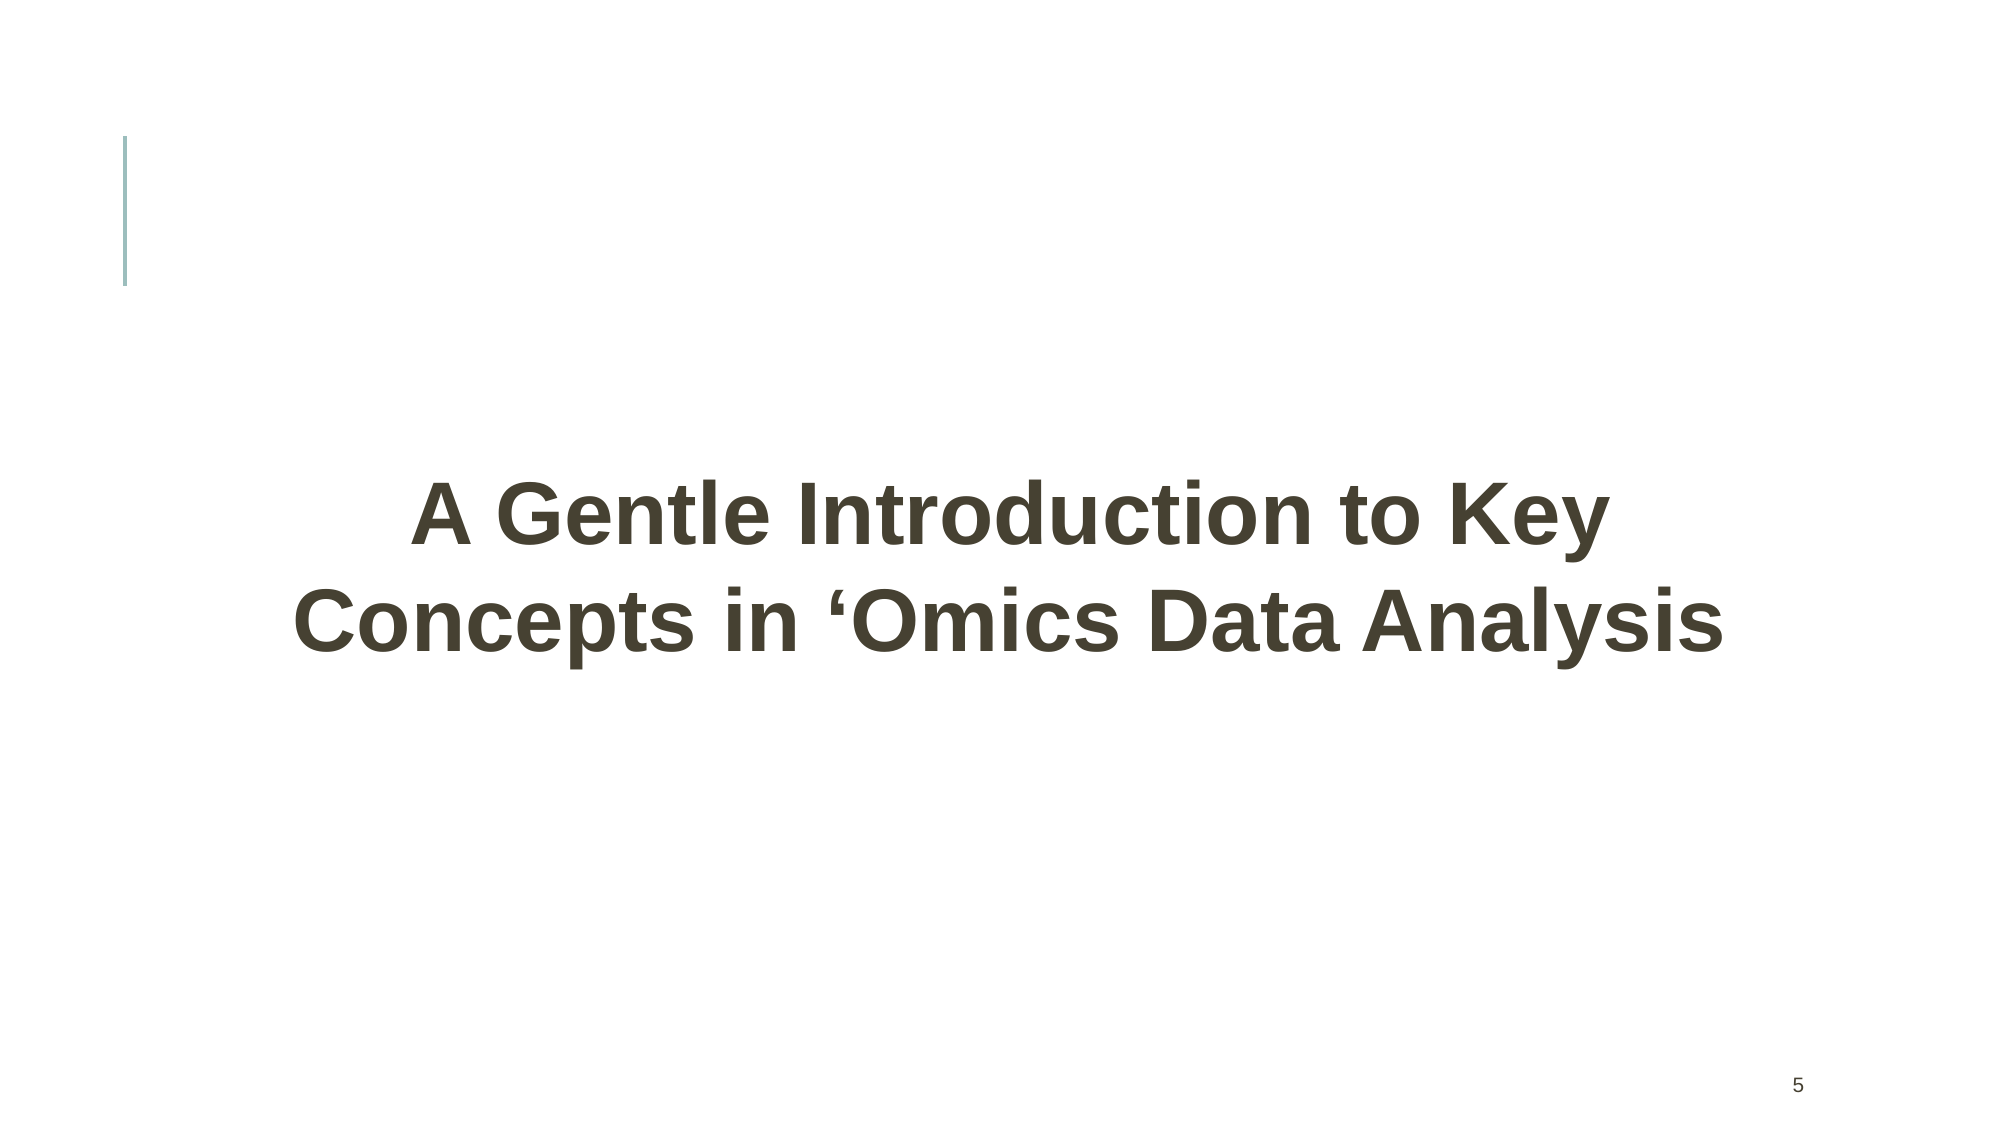

# A Gentle Introduction to Key Concepts in ‘Omics Data Analysis
5